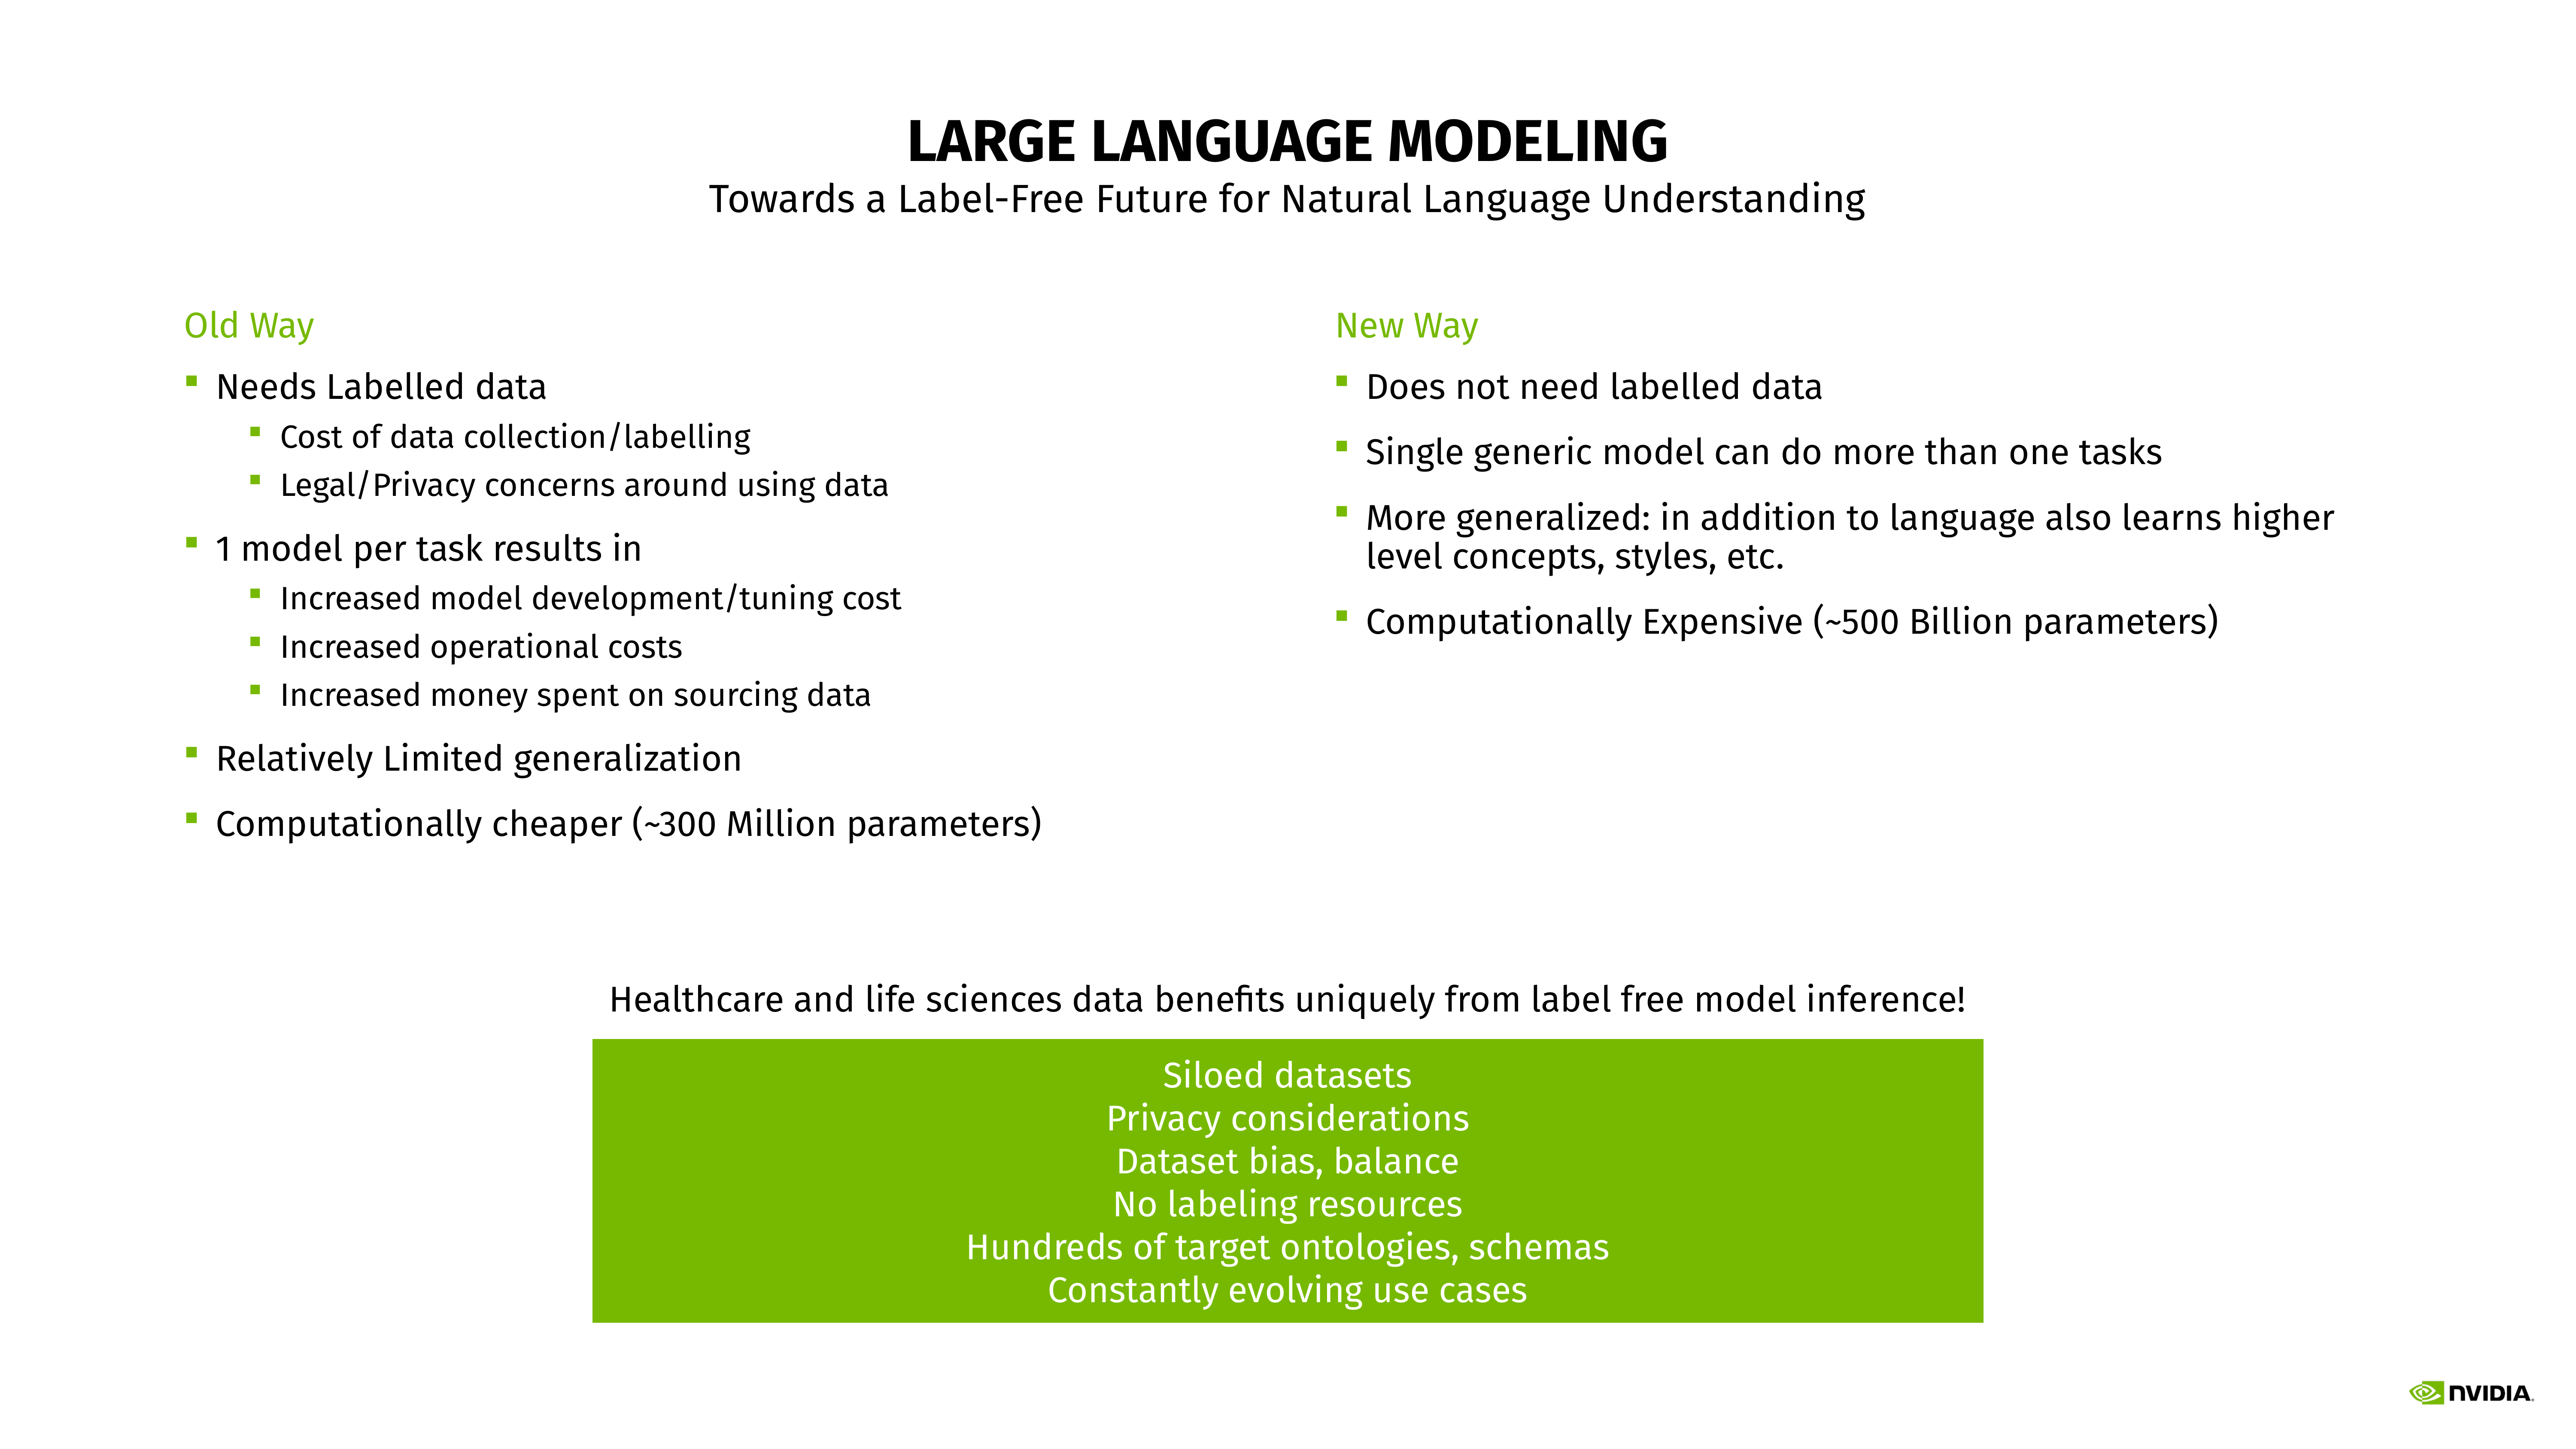

# large language modeling
Towards a Label-Free Future for Natural Language Understanding
Old Way
New Way
Needs Labelled data
Cost of data collection/labelling
Legal/Privacy concerns around using data
1 model per task results in
Increased model development/tuning cost
Increased operational costs
Increased money spent on sourcing data
Relatively Limited generalization
Computationally cheaper (~300 Million parameters)

Does not need labelled data
Single generic model can do more than one tasks
More generalized: in addition to language also learns higher level concepts, styles, etc.
Computationally Expensive (~500 Billion parameters)
Healthcare and life sciences data benefits uniquely from label free model inference!
Siloed datasets
Privacy considerations
Dataset bias, balance
No labeling resources
Hundreds of target ontologies, schemas
Constantly evolving use cases